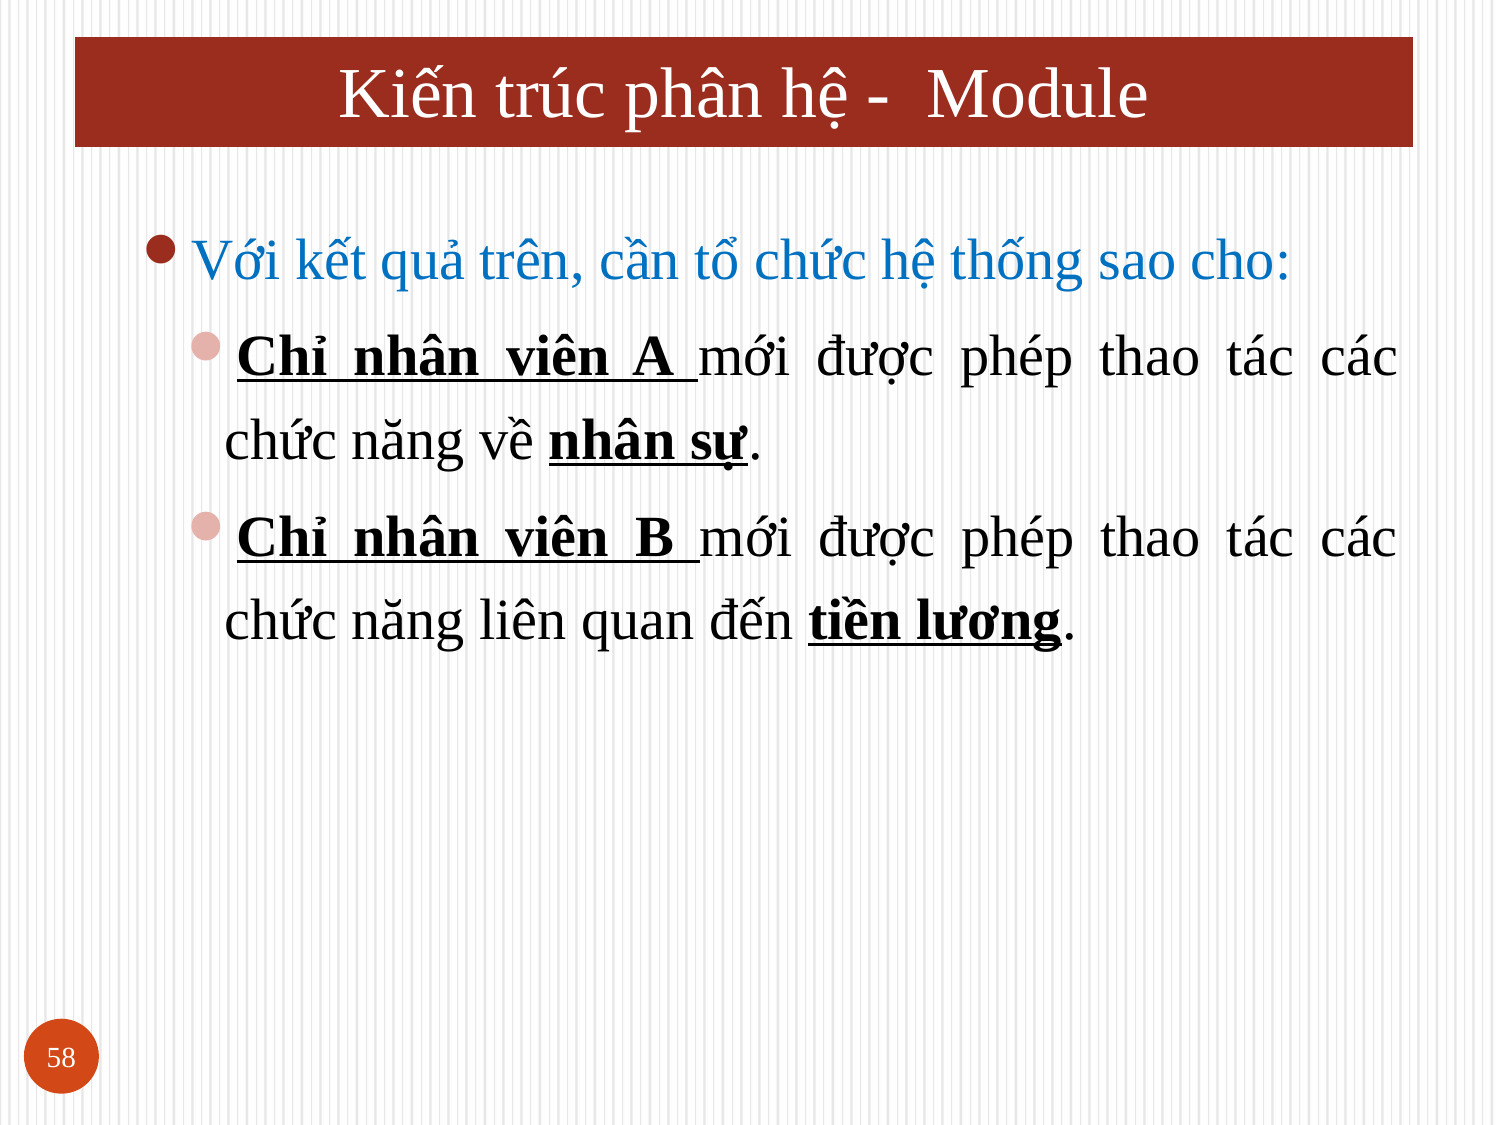

# Kiến trúc phân hệ -  Module
Với kết quả trên, cần tổ chức hệ thống sao cho:
Chỉ nhân viên A mới được phép thao tác các chức năng về nhân sự.
Chỉ nhân viên B mới được phép thao tác các chức năng liên quan đến tiền lương.
58